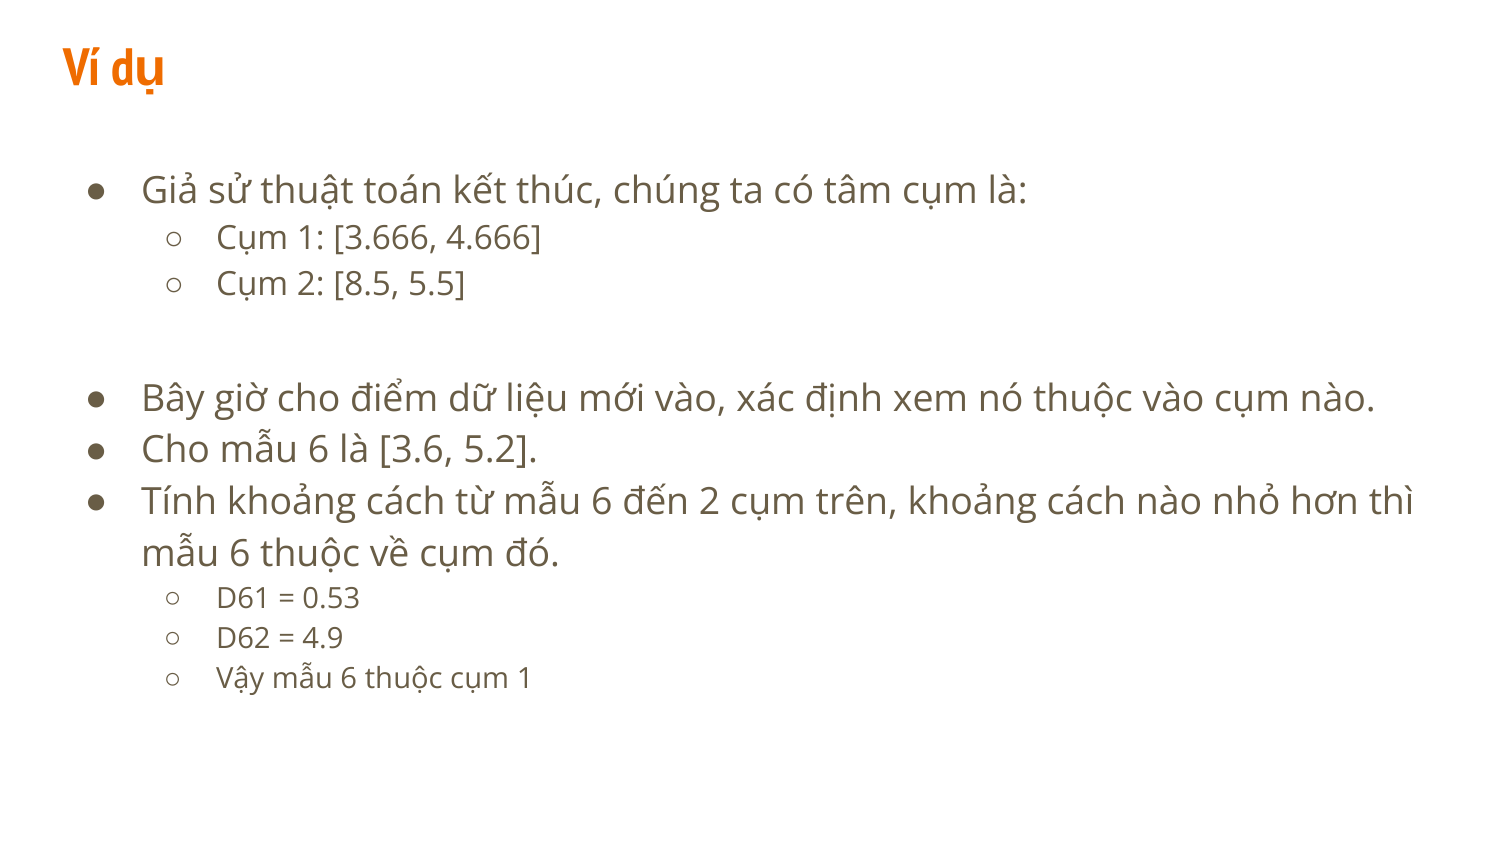

# Ví dụ
Giả sử thuật toán kết thúc, chúng ta có tâm cụm là:
Cụm 1: [3.666, 4.666]
Cụm 2: [8.5, 5.5]

Bây giờ cho điểm dữ liệu mới vào, xác định xem nó thuộc vào cụm nào.
Cho mẫu 6 là [3.6, 5.2].
Tính khoảng cách từ mẫu 6 đến 2 cụm trên, khoảng cách nào nhỏ hơn thì mẫu 6 thuộc về cụm đó.
D61 = 0.53
D62 = 4.9
Vậy mẫu 6 thuộc cụm 1